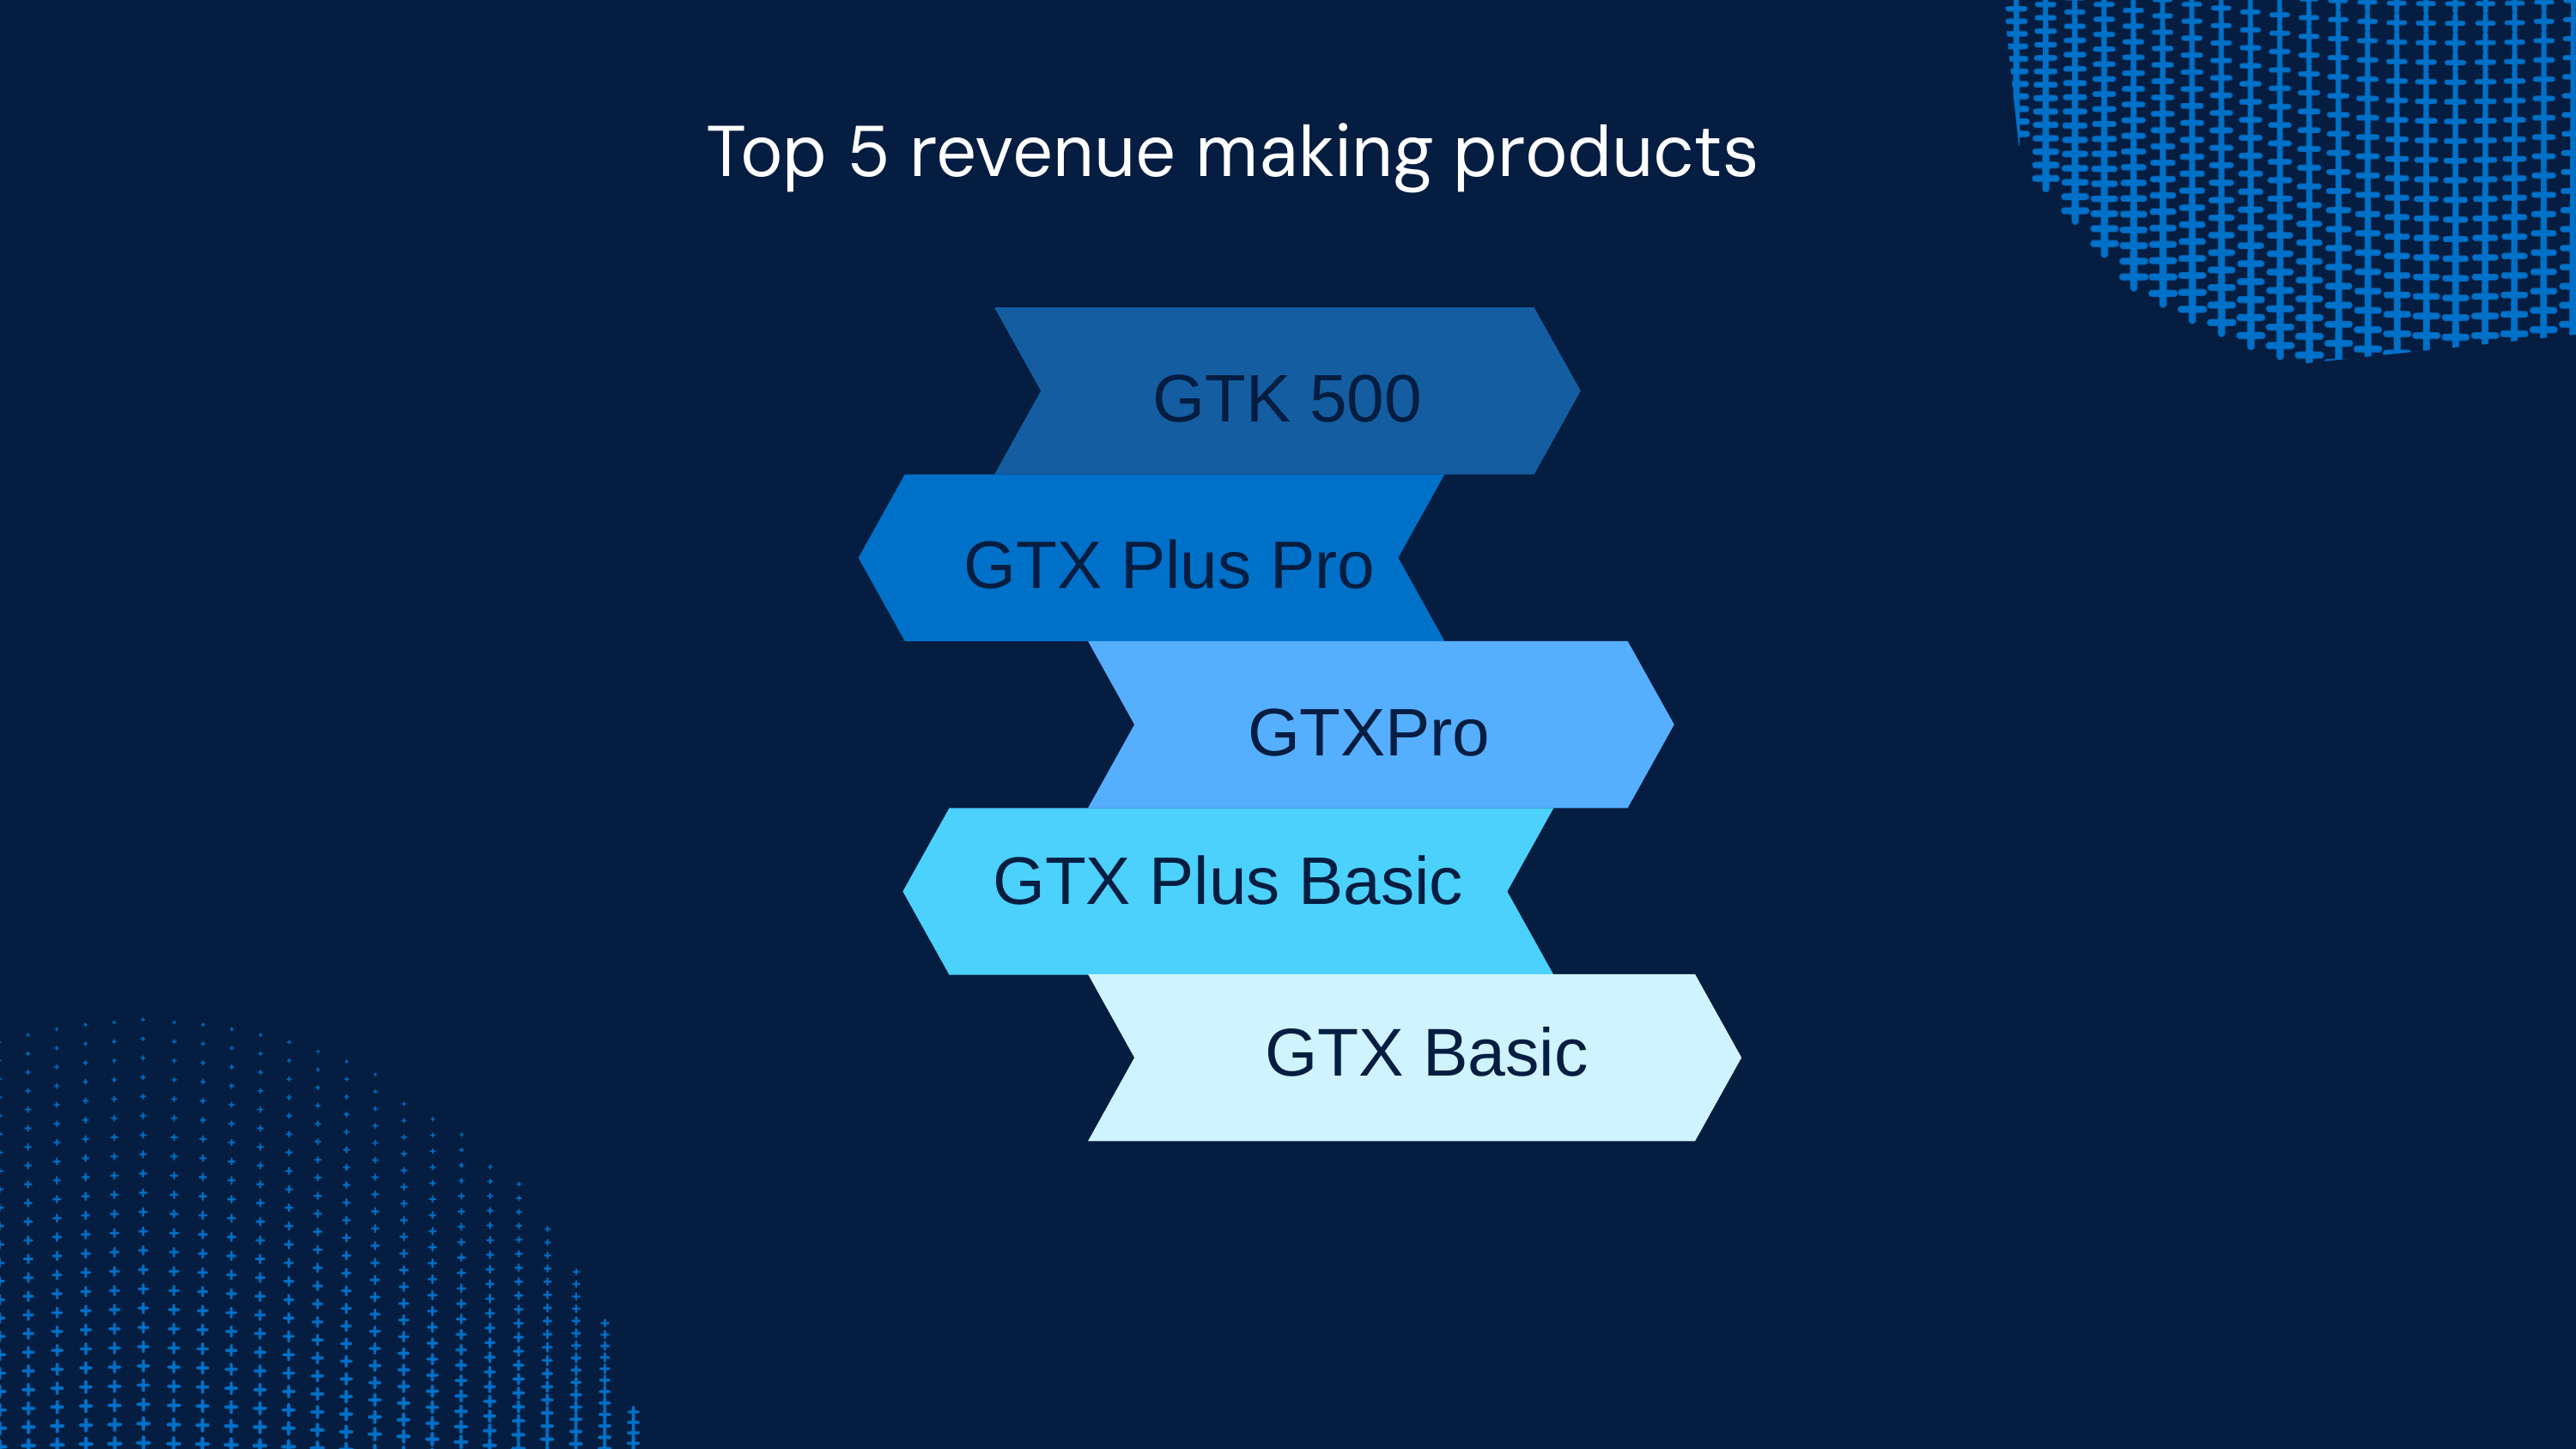

Top 5 revenue making products

GTK 500

GTX Plus Pro

GTXPro

GTX Plus Basic

GTX Basic